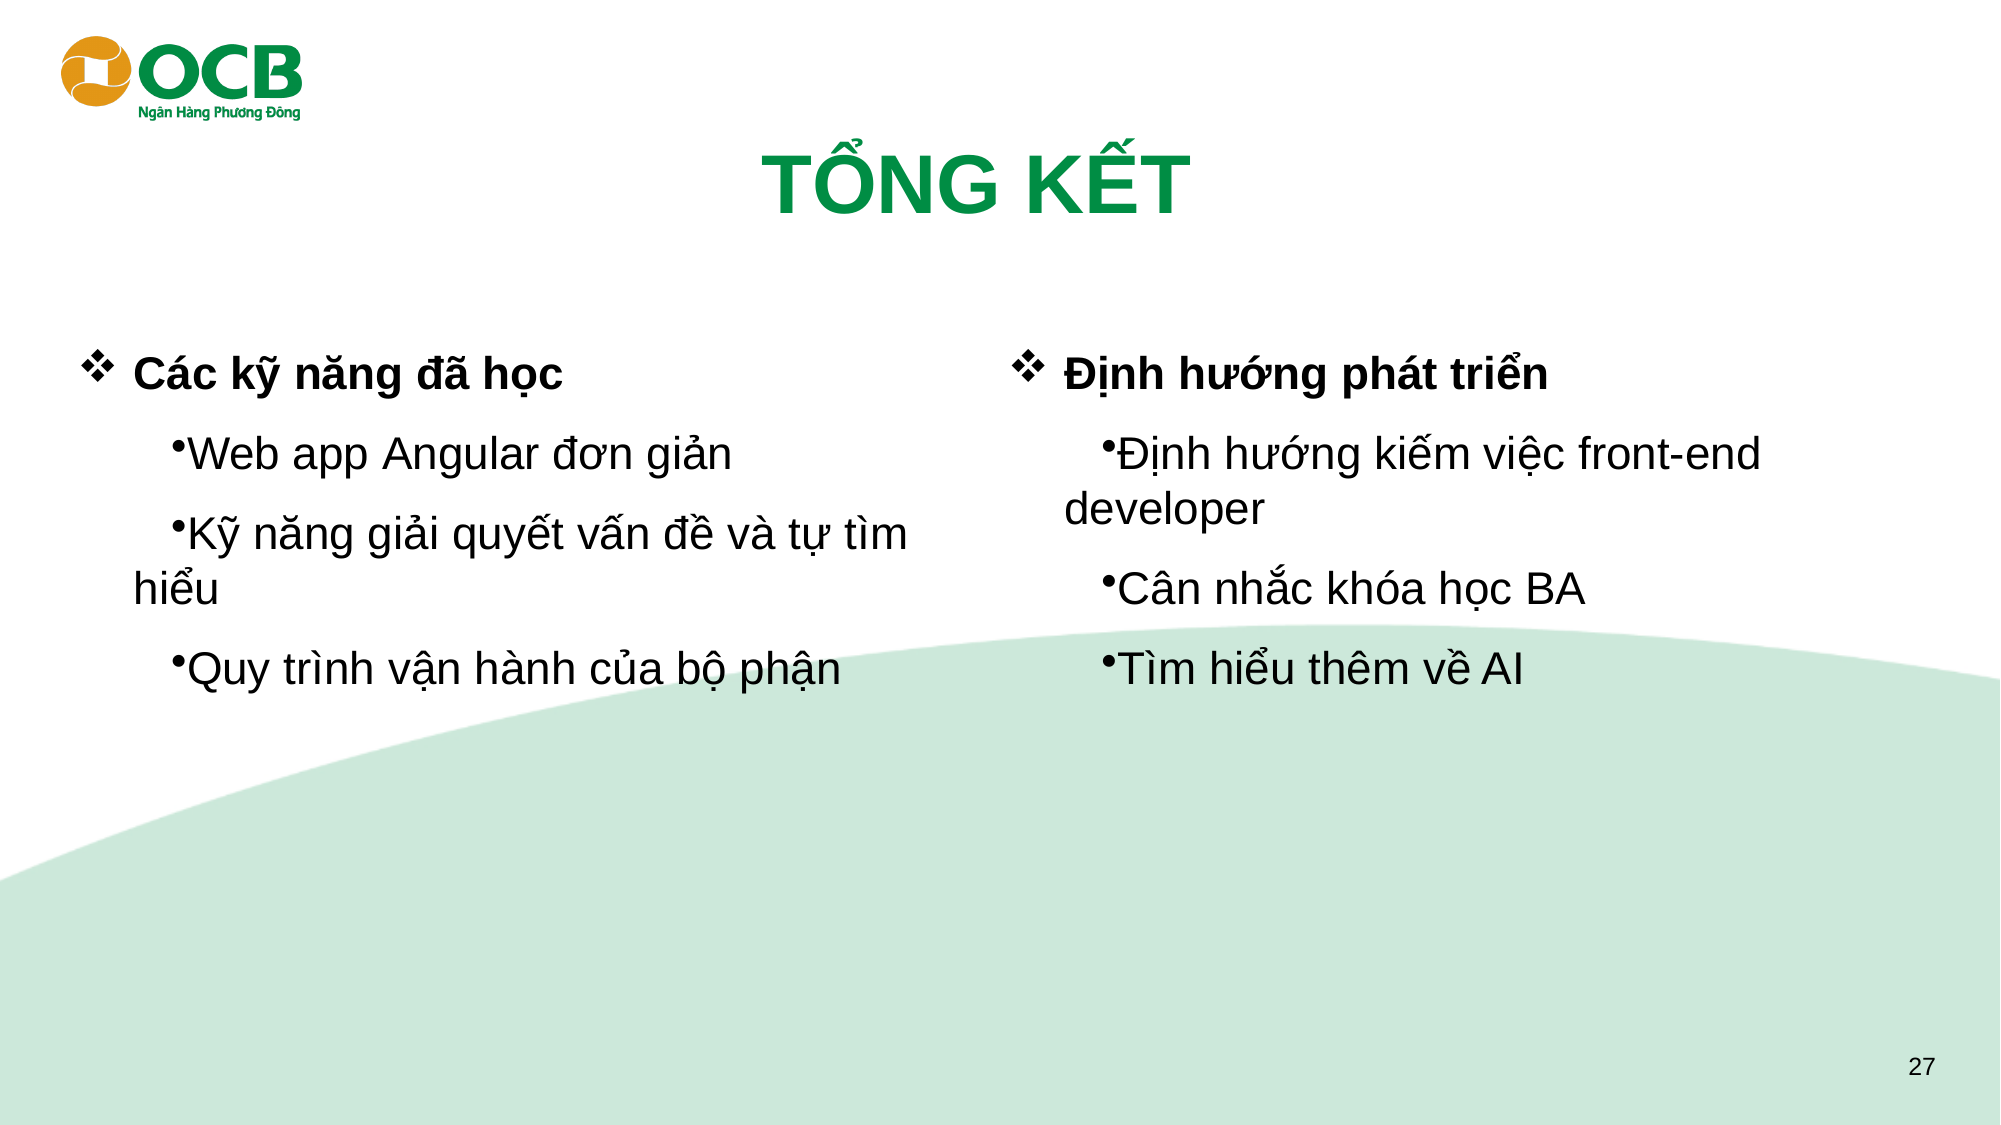

TỔNG KẾT
Các kỹ năng đã học
Web app Angular đơn giản
Kỹ năng giải quyết vấn đề và tự tìm hiểu
Quy trình vận hành của bộ phận

Định hướng phát triển
Định hướng kiếm việc front-end developer
Cân nhắc khóa học BA
Tìm hiểu thêm về AI

27